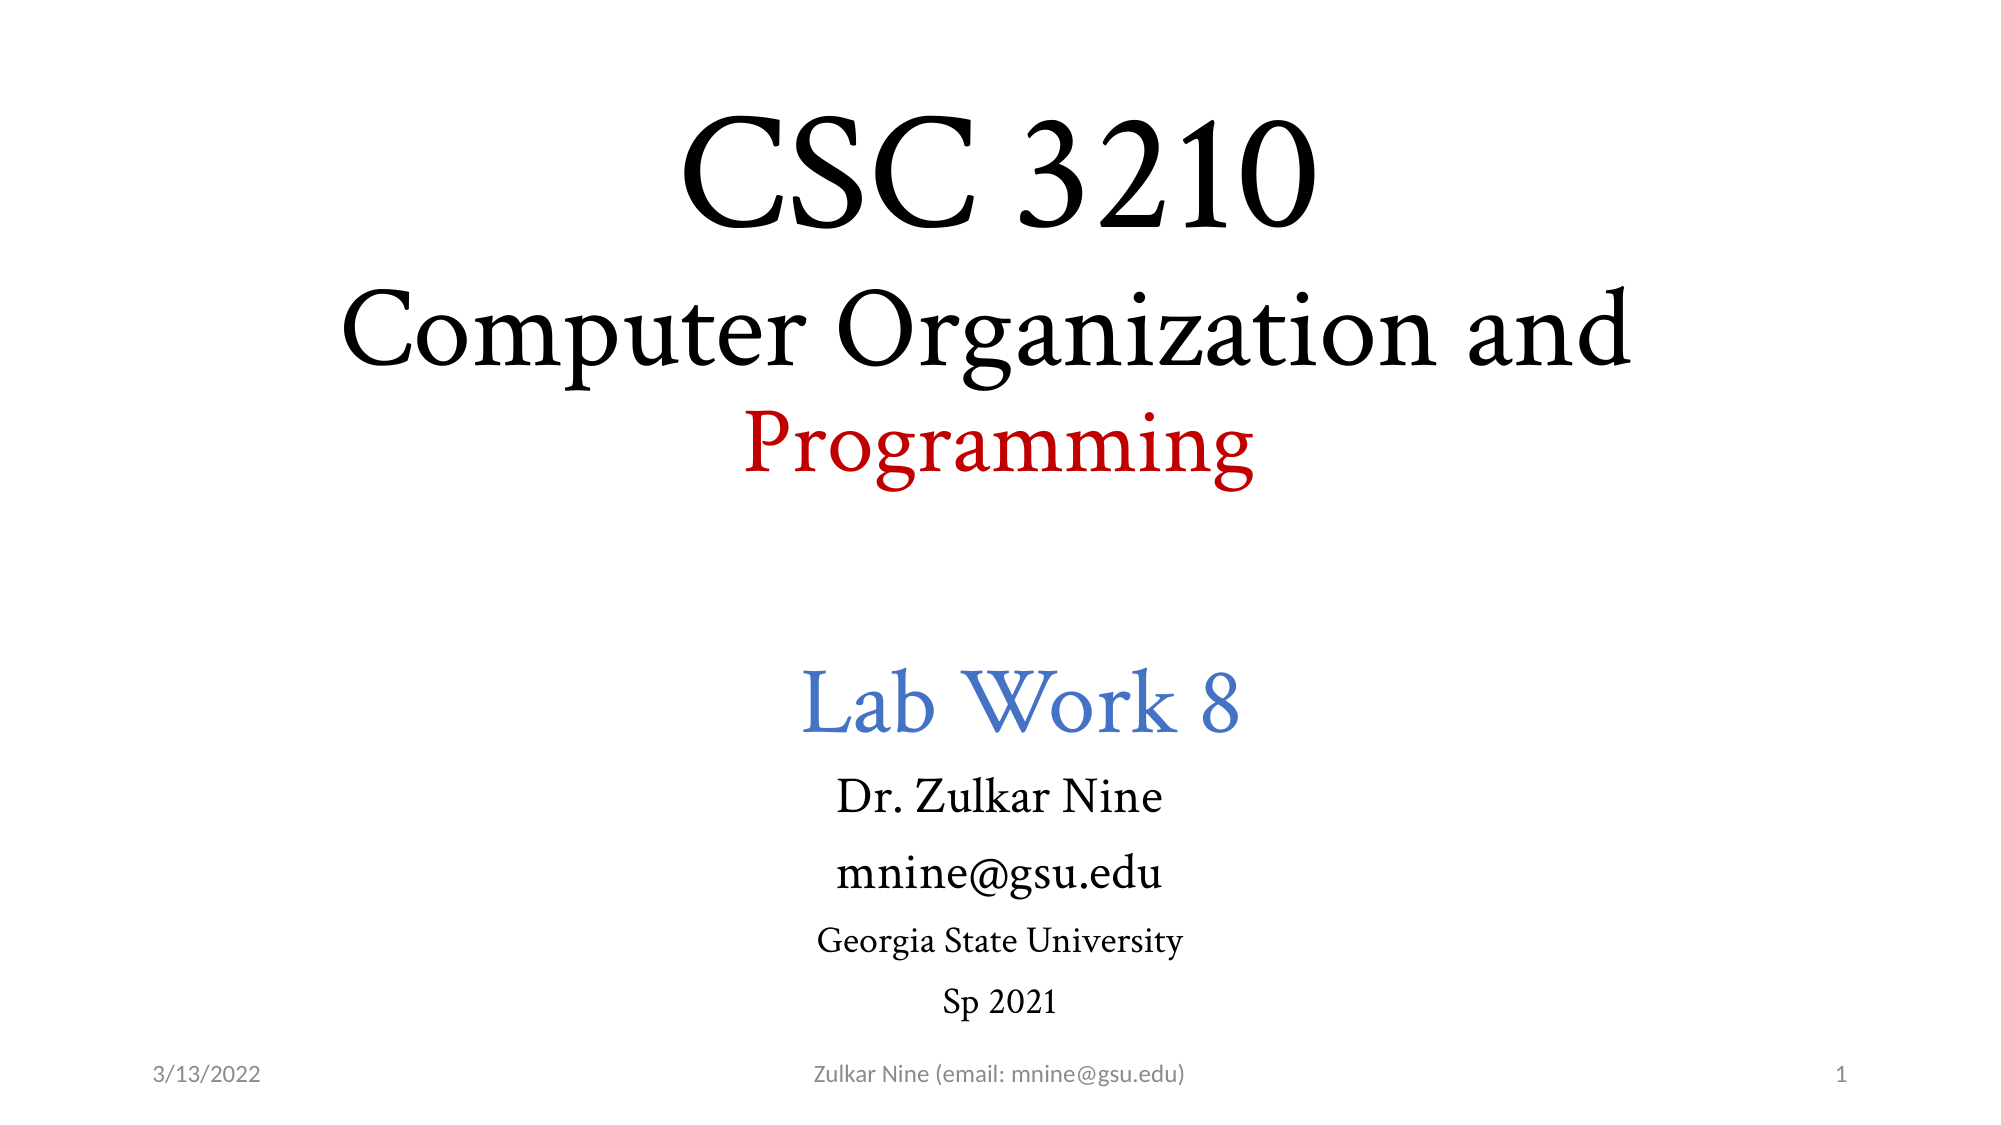

# CSC 3210 Computer Organization and Programming
Lab Work 8
Dr. Zulkar Nine
mnine@gsu.edu
Georgia State University
Sp 2021
3/13/2022
Zulkar Nine (email: mnine@gsu.edu)
1